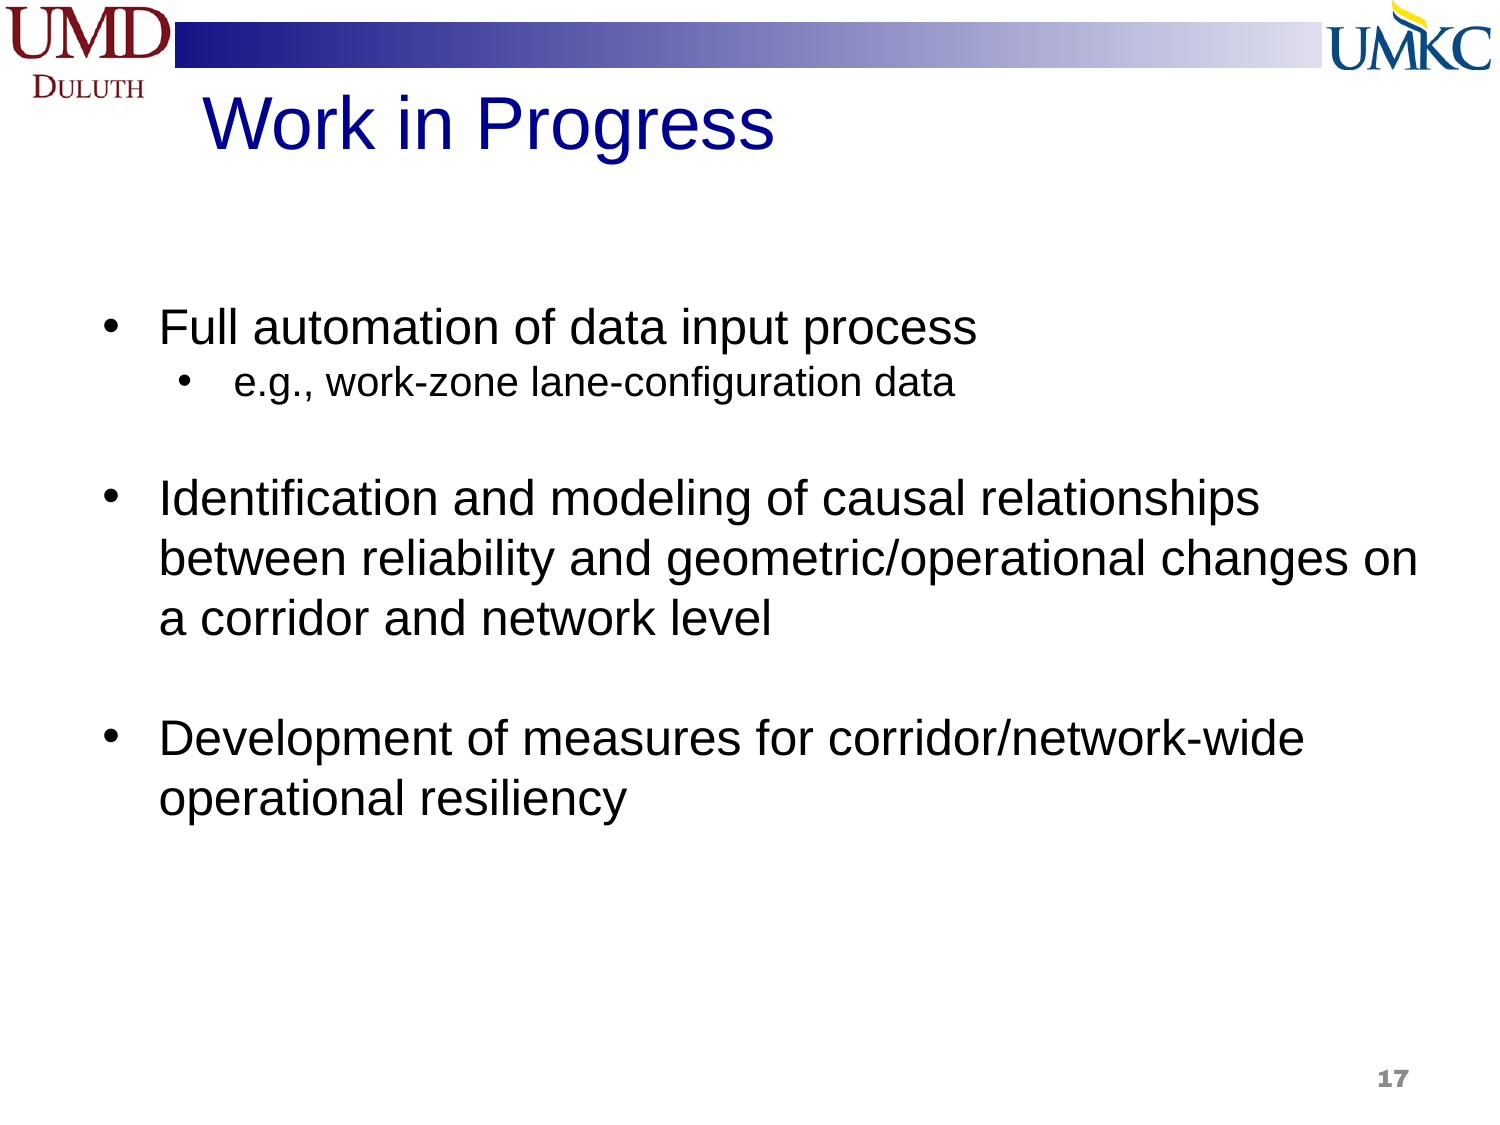

Work in Progress
Full automation of data input process
e.g., work-zone lane-configuration data

Identification and modeling of causal relationships between reliability and geometric/operational changes on a corridor and network level

Development of measures for corridor/network-wide operational resiliency
17